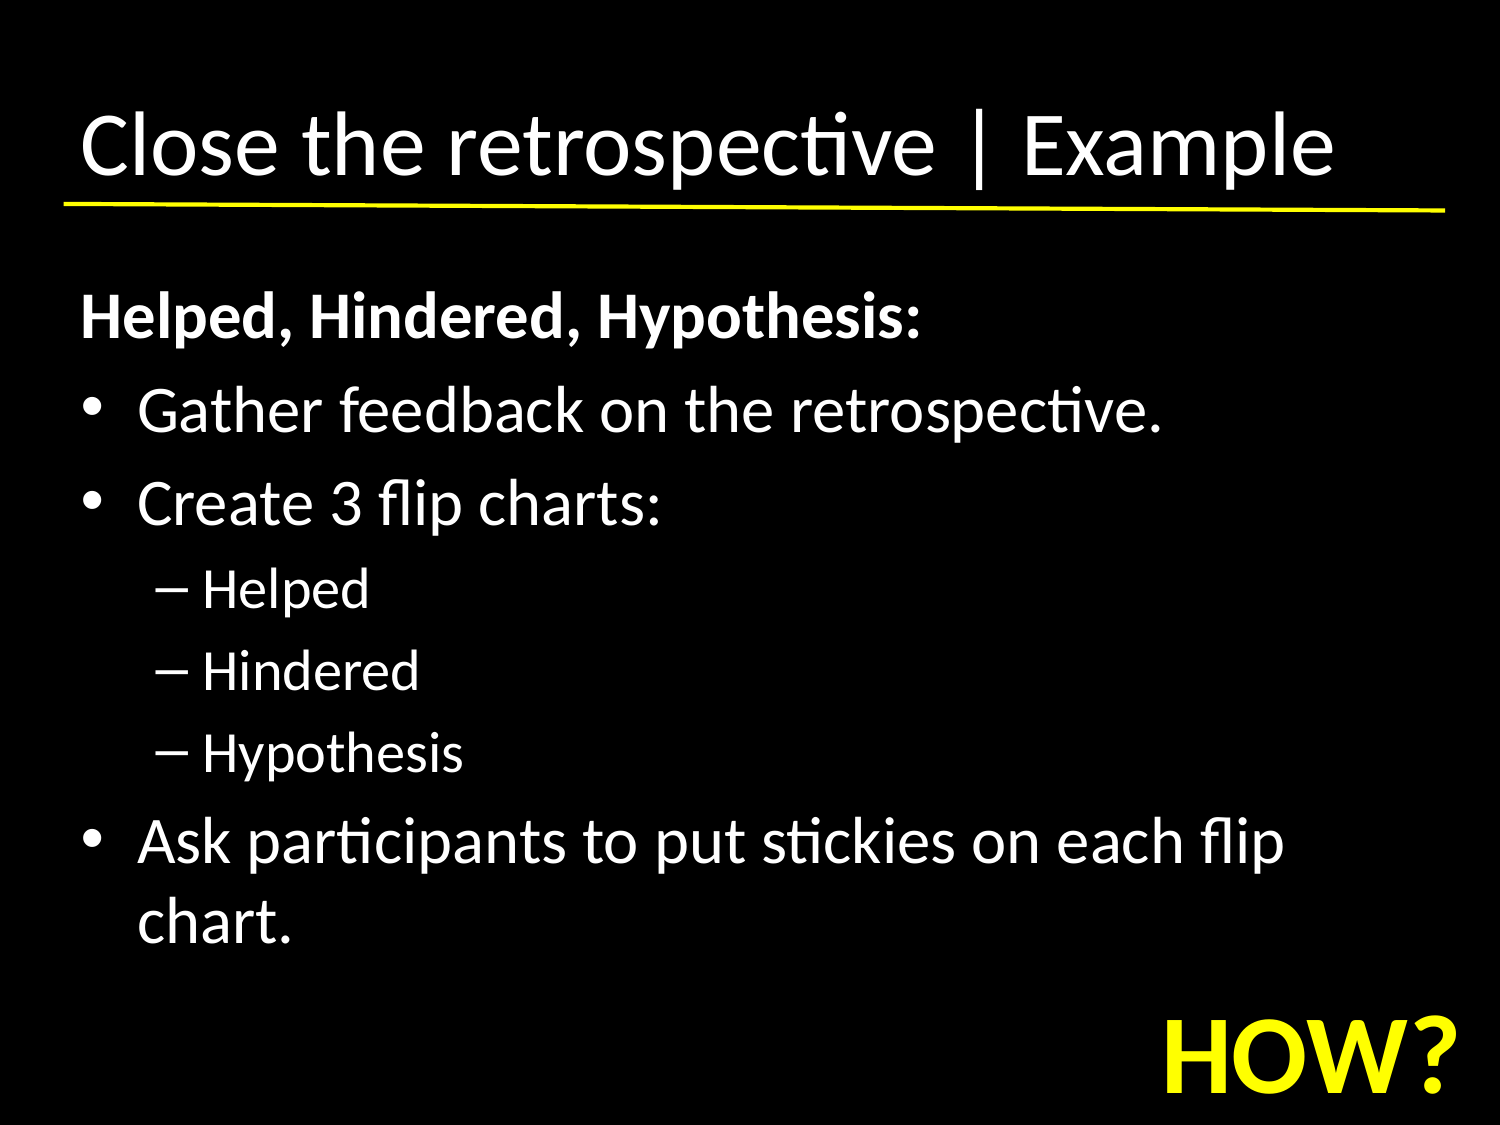

# Close the retrospective | Example
Helped, Hindered, Hypothesis:
Gather feedback on the retrospective.
Create 3 flip charts:
Helped
Hindered
Hypothesis
Ask participants to put stickies on each flip chart.
HOW?